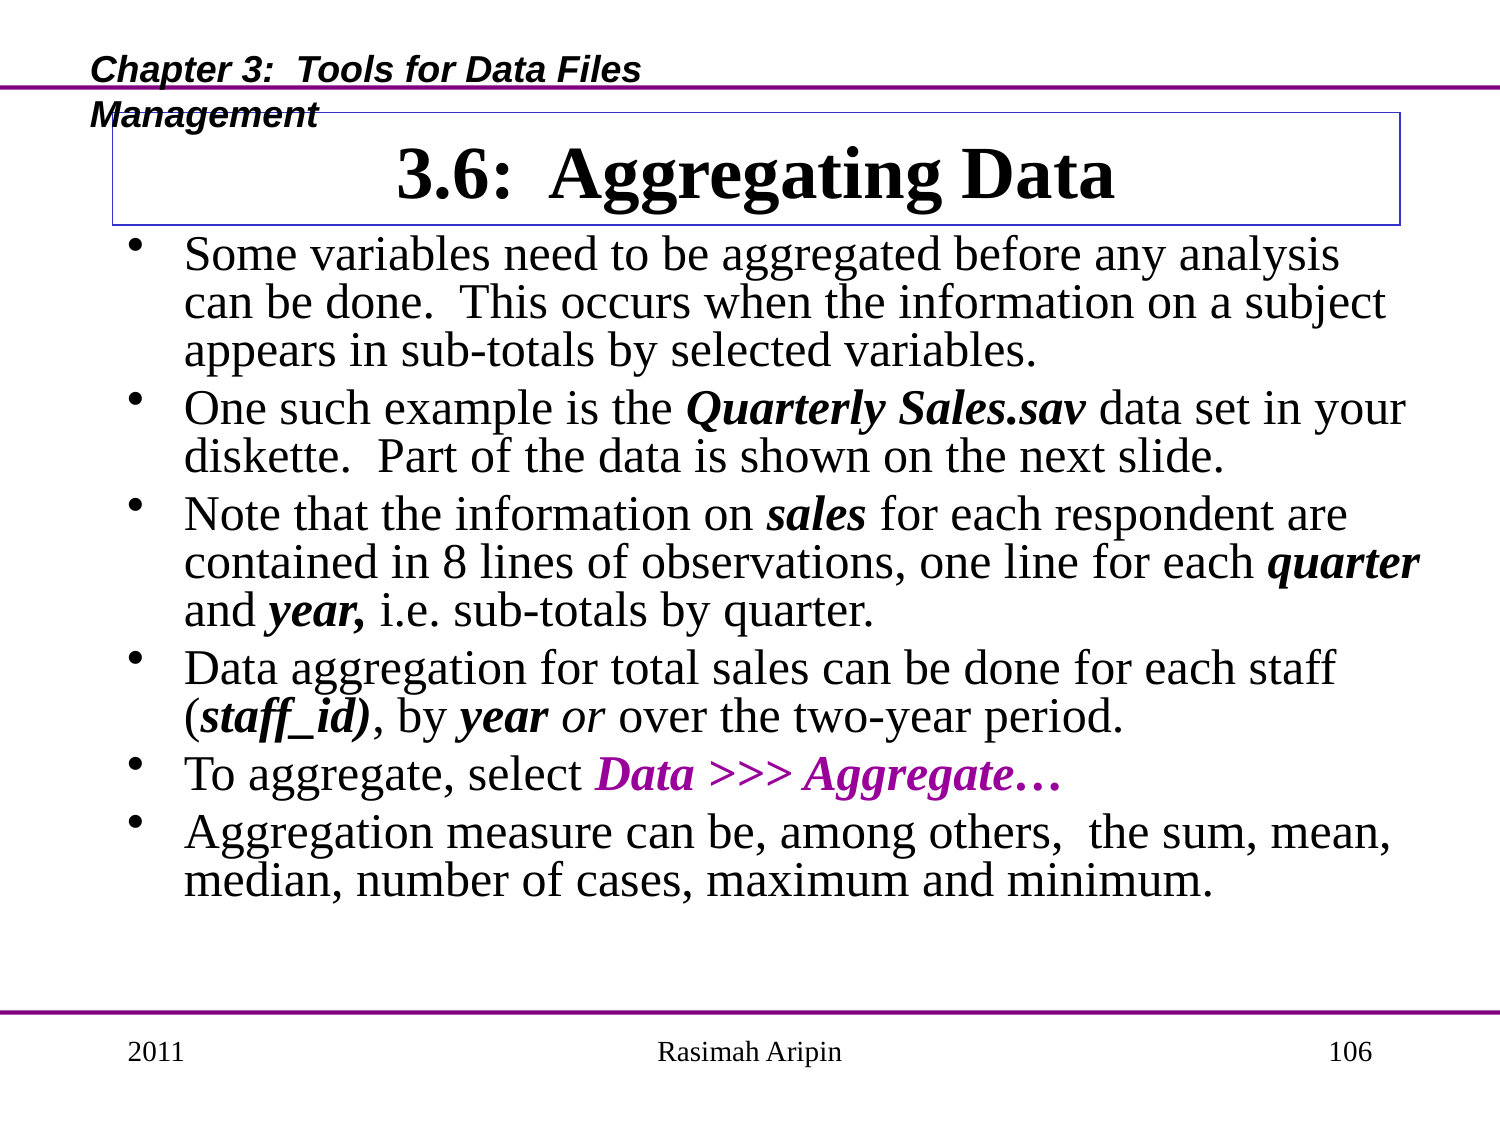

Chapter 3:  Tools for Data Files Management
# 3.6:  Aggregating Data
Some variables need to be aggregated before any analysis can be done.  This occurs when the information on a subject appears in sub-totals by selected variables.
One such example is the Quarterly Sales.sav data set in your diskette.  Part of the data is shown on the next slide.
Note that the information on sales for each respondent are contained in 8 lines of observations, one line for each quarter and year, i.e. sub-totals by quarter.
Data aggregation for total sales can be done for each staff (staff_id), by year or over the two-year period.
To aggregate, select Data >>> Aggregate…
Aggregation measure can be, among others,  the sum, mean, median, number of cases, maximum and minimum.
2011
Rasimah Aripin
106